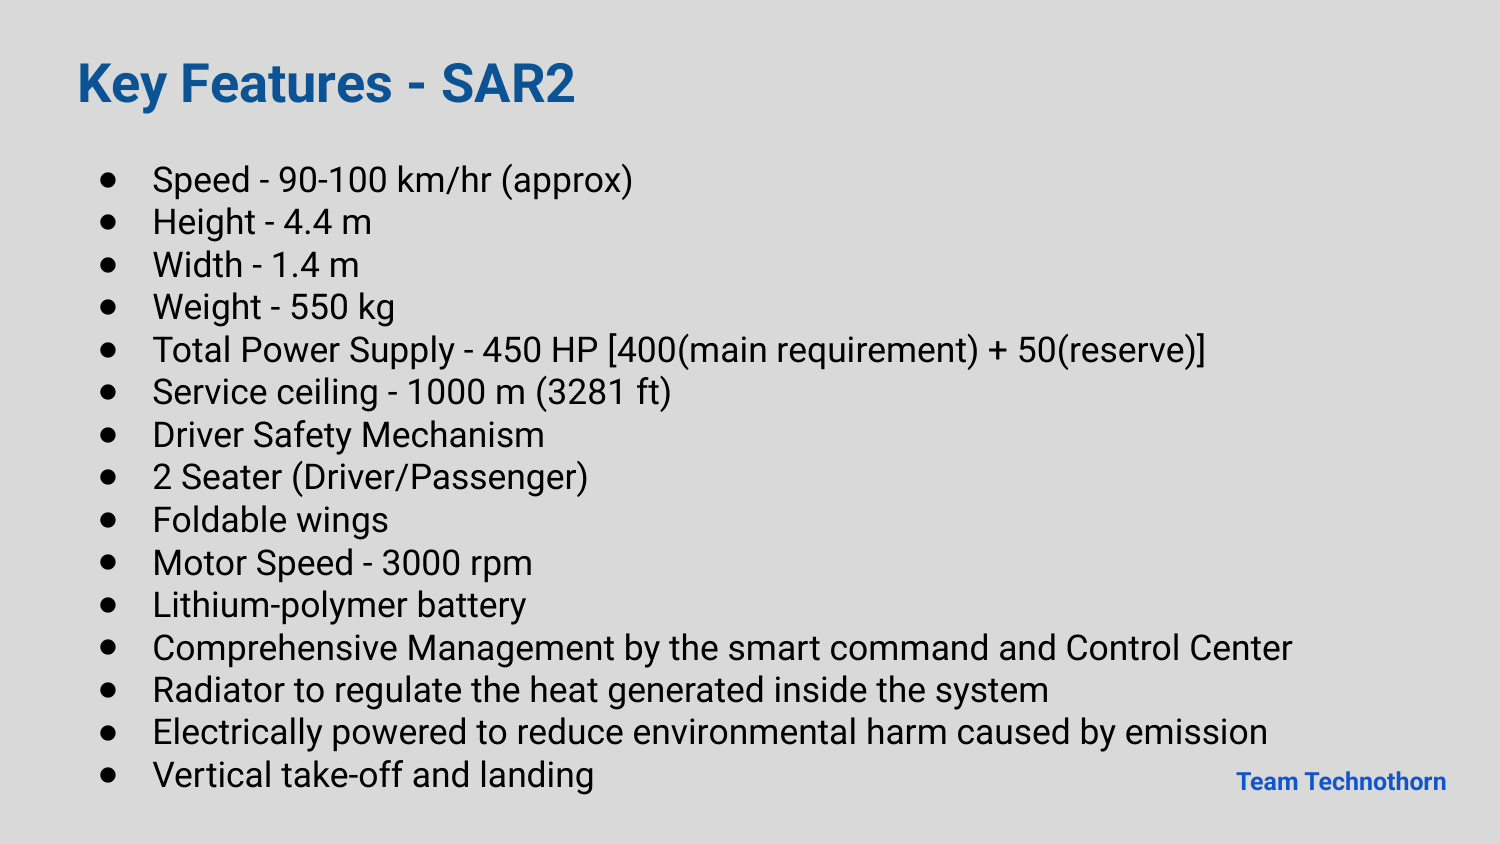

Key Features - SAR2
Speed - 90-100 km/hr (approx)
Height - 4.4 m
Width - 1.4 m
Weight - 550 kg
Total Power Supply - 450 HP [400(main requirement) + 50(reserve)]
Service ceiling - 1000 m (3281 ft)
Driver Safety Mechanism
2 Seater (Driver/Passenger)
Foldable wings
Motor Speed - 3000 rpm
Lithium-polymer battery
Comprehensive Management by the smart command and Control Center
Radiator to regulate the heat generated inside the system
Electrically powered to reduce environmental harm caused by emission
Vertical take-off and landing

Team Technothorn